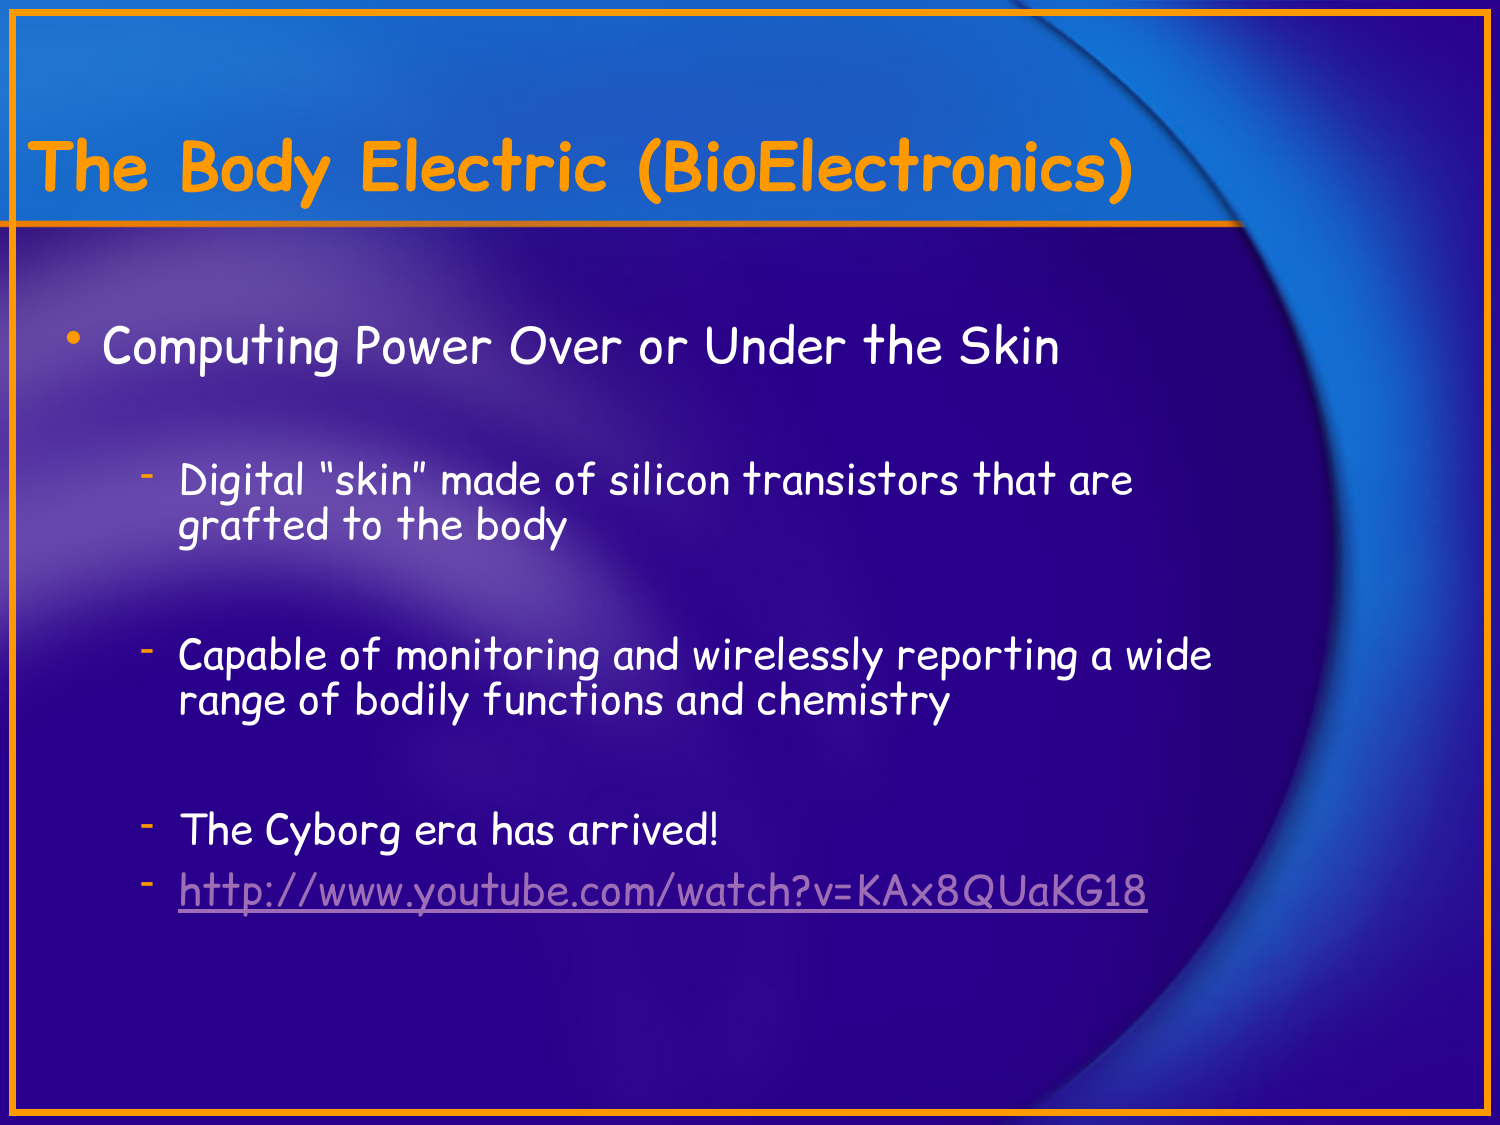

# The Body Electric (BioElectronics)
Computing Power Over or Under the Skin

Digital “skin” made of silicon transistors that are grafted to the body

Capable of monitoring and wirelessly reporting a wide range of bodily functions and chemistry

The Cyborg era has arrived!
http://www.youtube.com/watch?v=KAx8QUaKG18